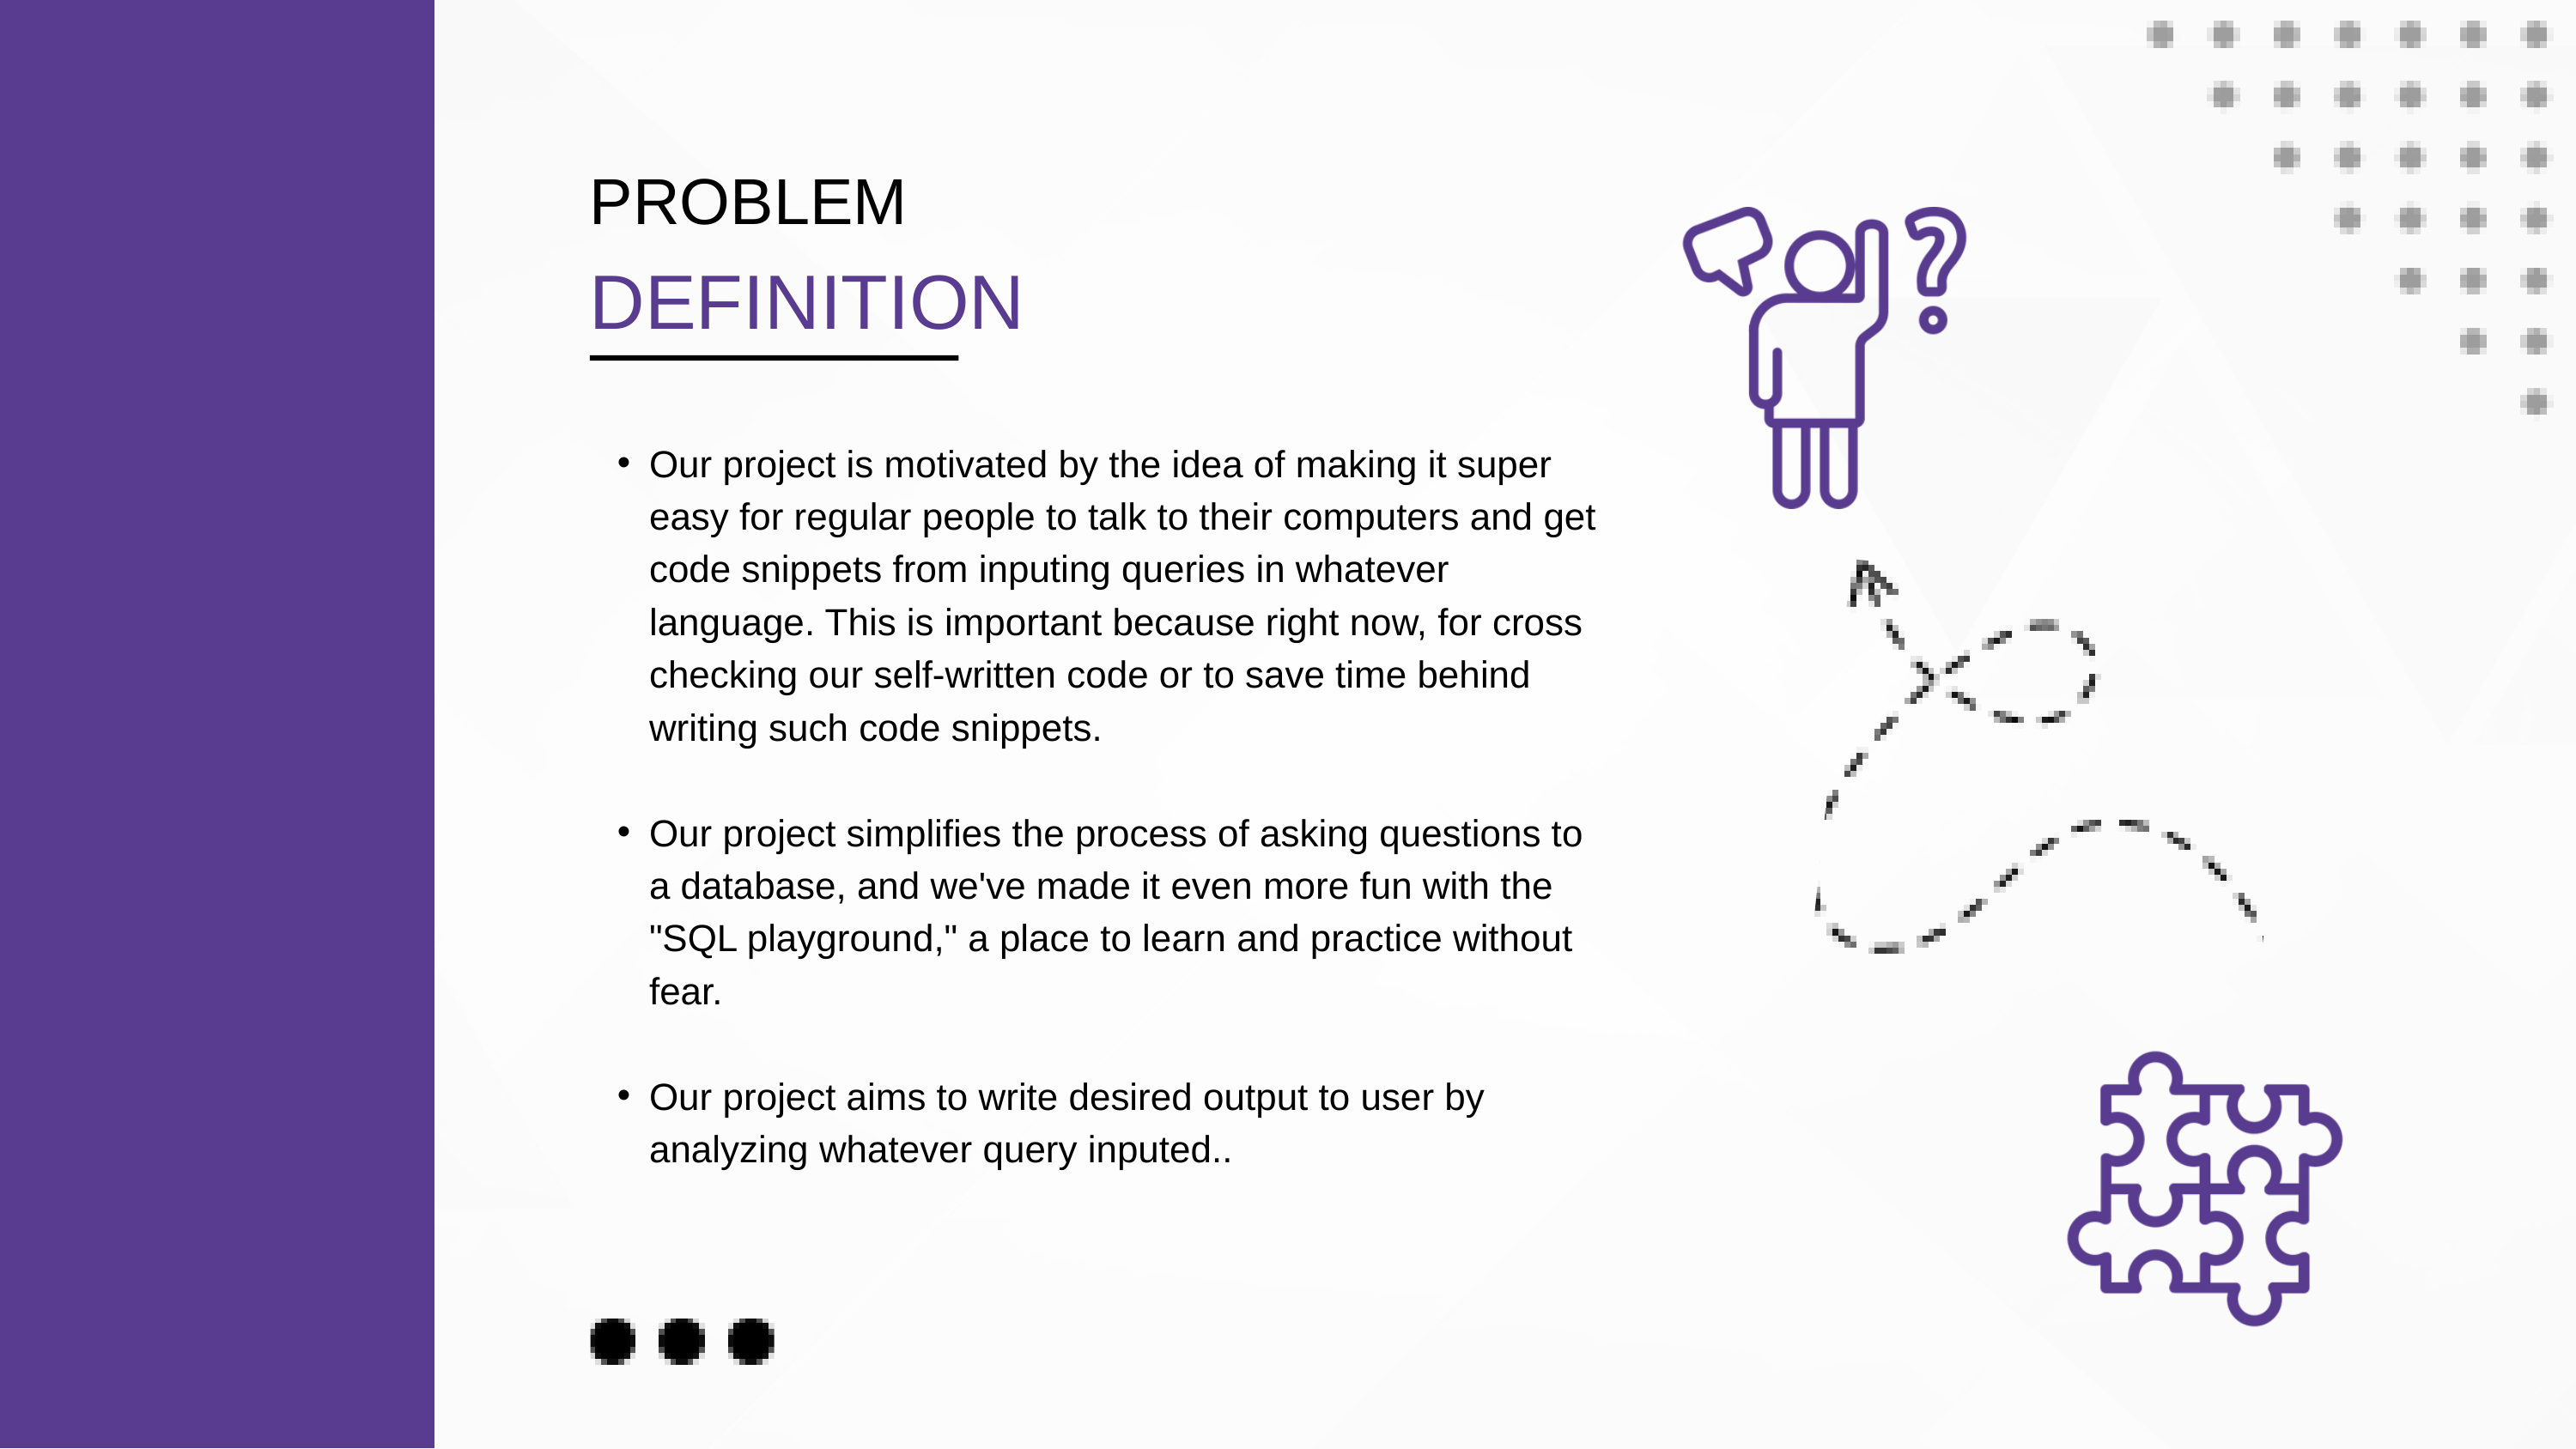

PROBLEM

DEFINITION

Our project is motivated by the idea of making it super easy for regular people to talk to their computers and get code snippets from inputing queries in whatever language. This is important because right now, for cross checking our self-written code or to save time behind writing such code snippets.

Our project simplifies the process of asking questions to a database, and we've made it even more fun with the "SQL playground," a place to learn and practice without fear.

Our project aims to write desired output to user by analyzing whatever query inputed..